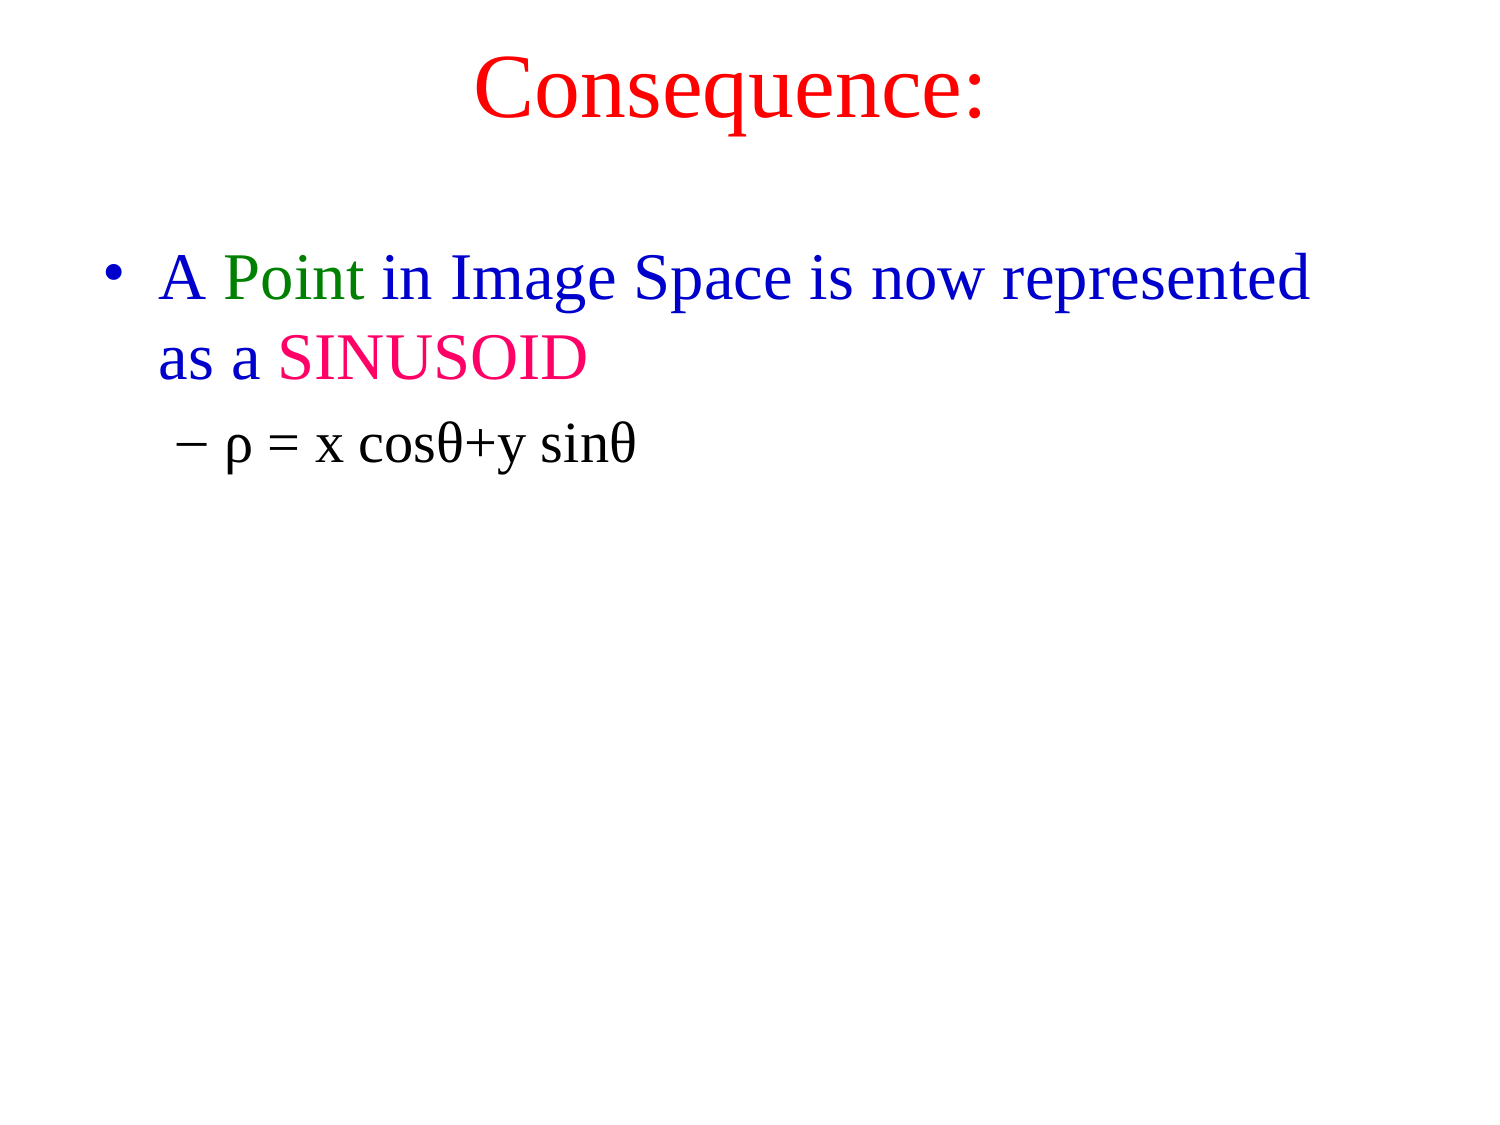

# Consequence:
A Point in Image Space is now represented as a SINUSOID
ρ = x cosθ+y sinθ